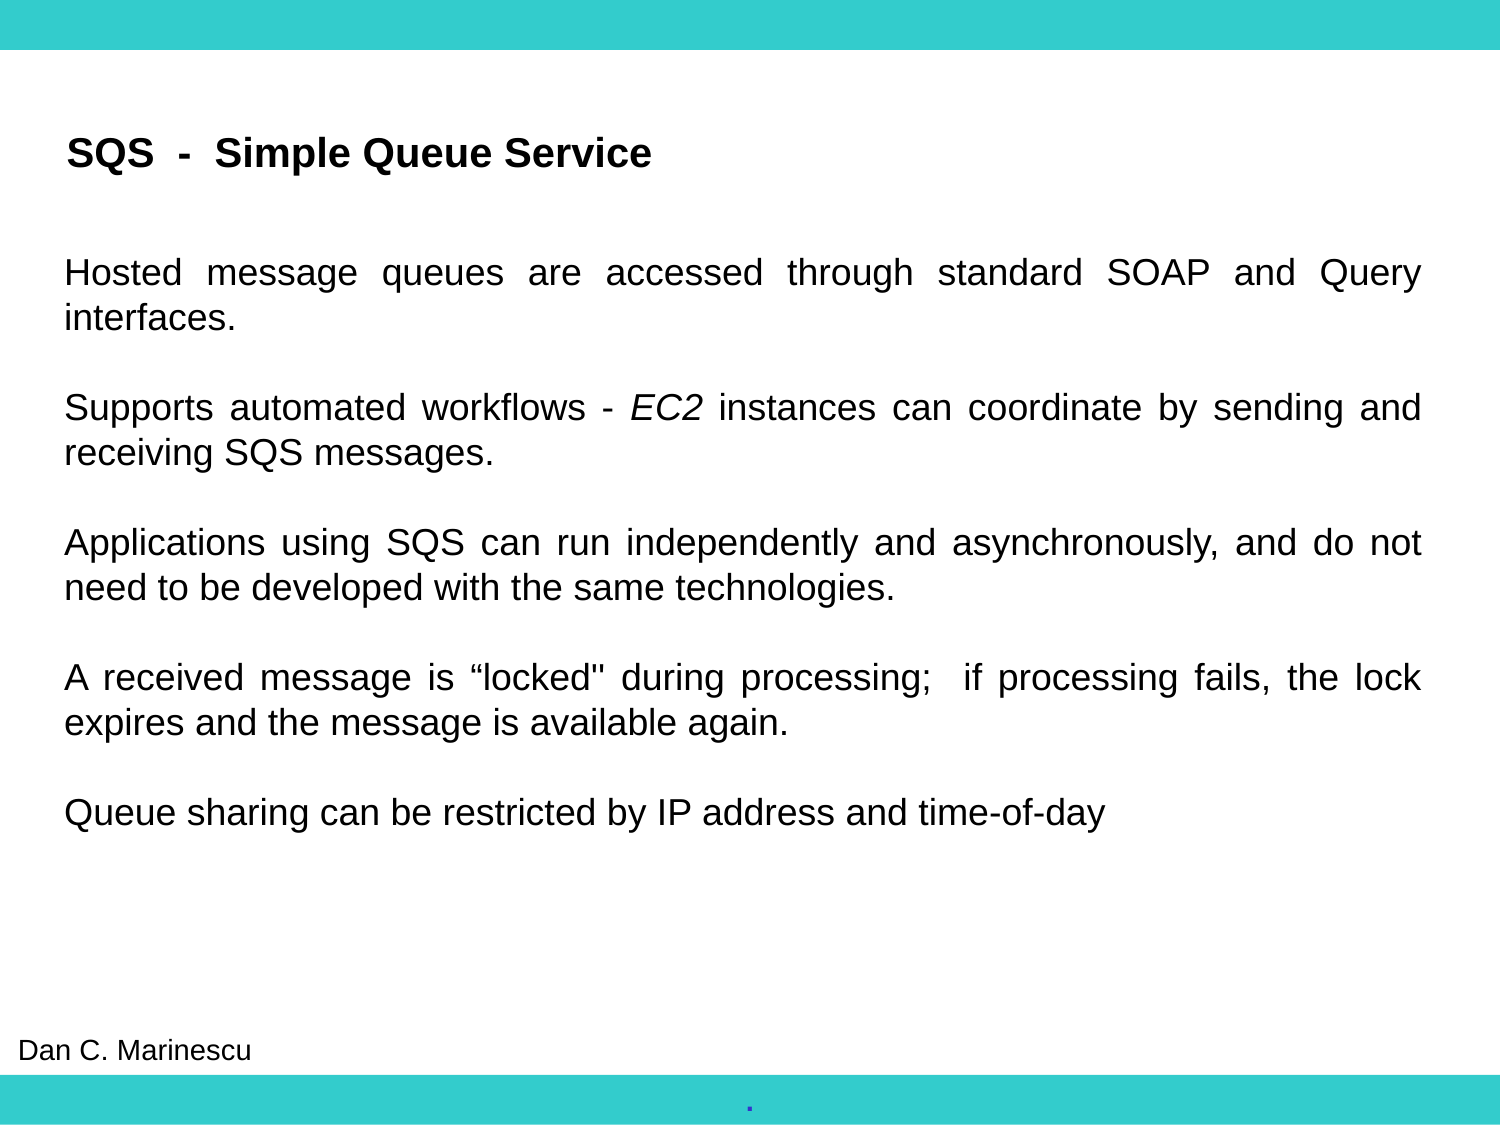

SQS  -  Simple Queue Service

Hosted message queues are accessed through standard SOAP and Query interfaces.

Supports automated workflows - EC2 instances can coordinate by sending and receiving SQS messages.

Applications using SQS can run independently and asynchronously, and do not need to be developed with the same technologies.

A received message is “locked'' during processing;  if processing fails, the lock expires and the message is available again.

Queue sharing can be restricted by IP address and time-of-day
Dan C. Marinescu
.